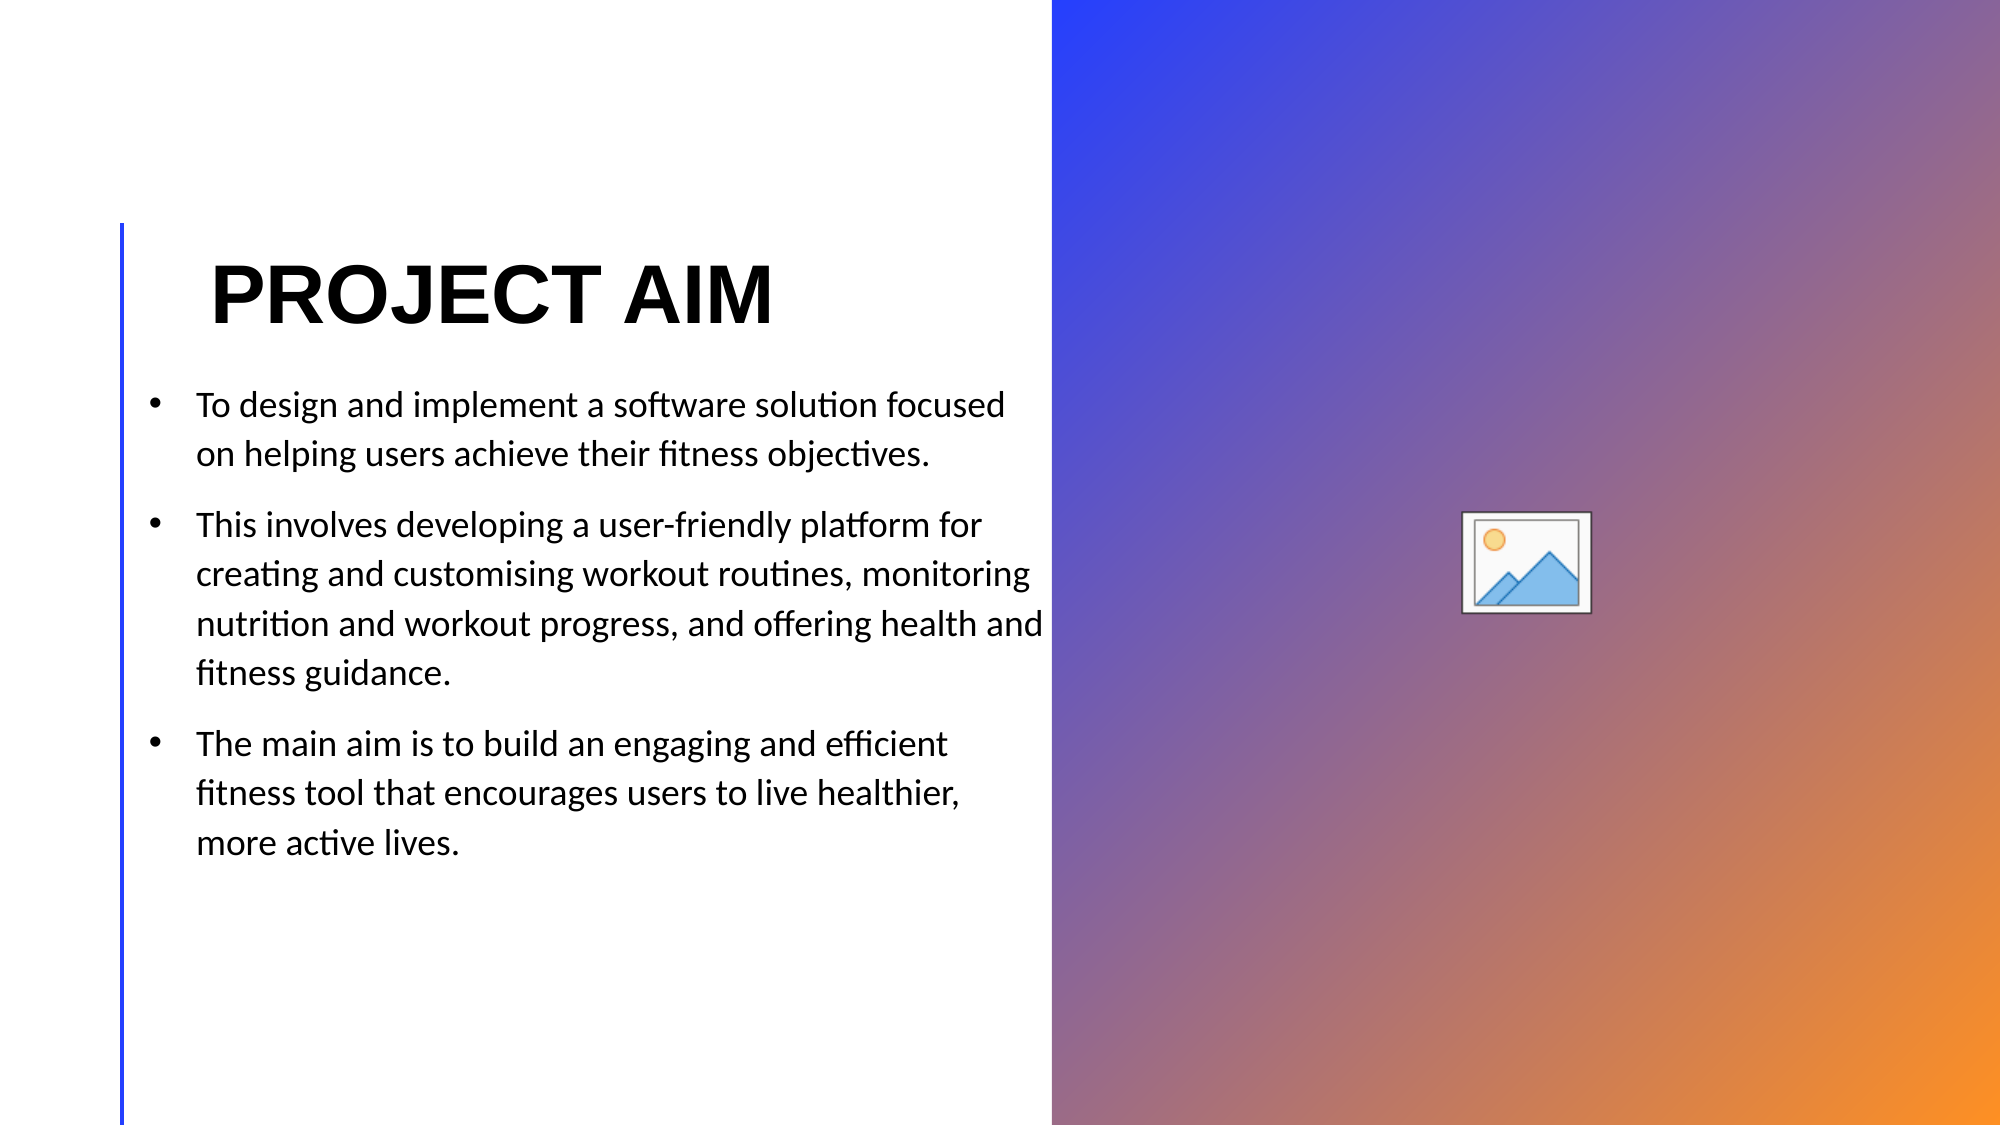

# Project Aim
To design and implement a software solution focused on helping users achieve their fitness objectives.
This involves developing a user-friendly platform for creating and customising workout routines, monitoring nutrition and workout progress, and offering health and fitness guidance.
The main aim is to build an engaging and efficient fitness tool that encourages users to live healthier, more active lives.